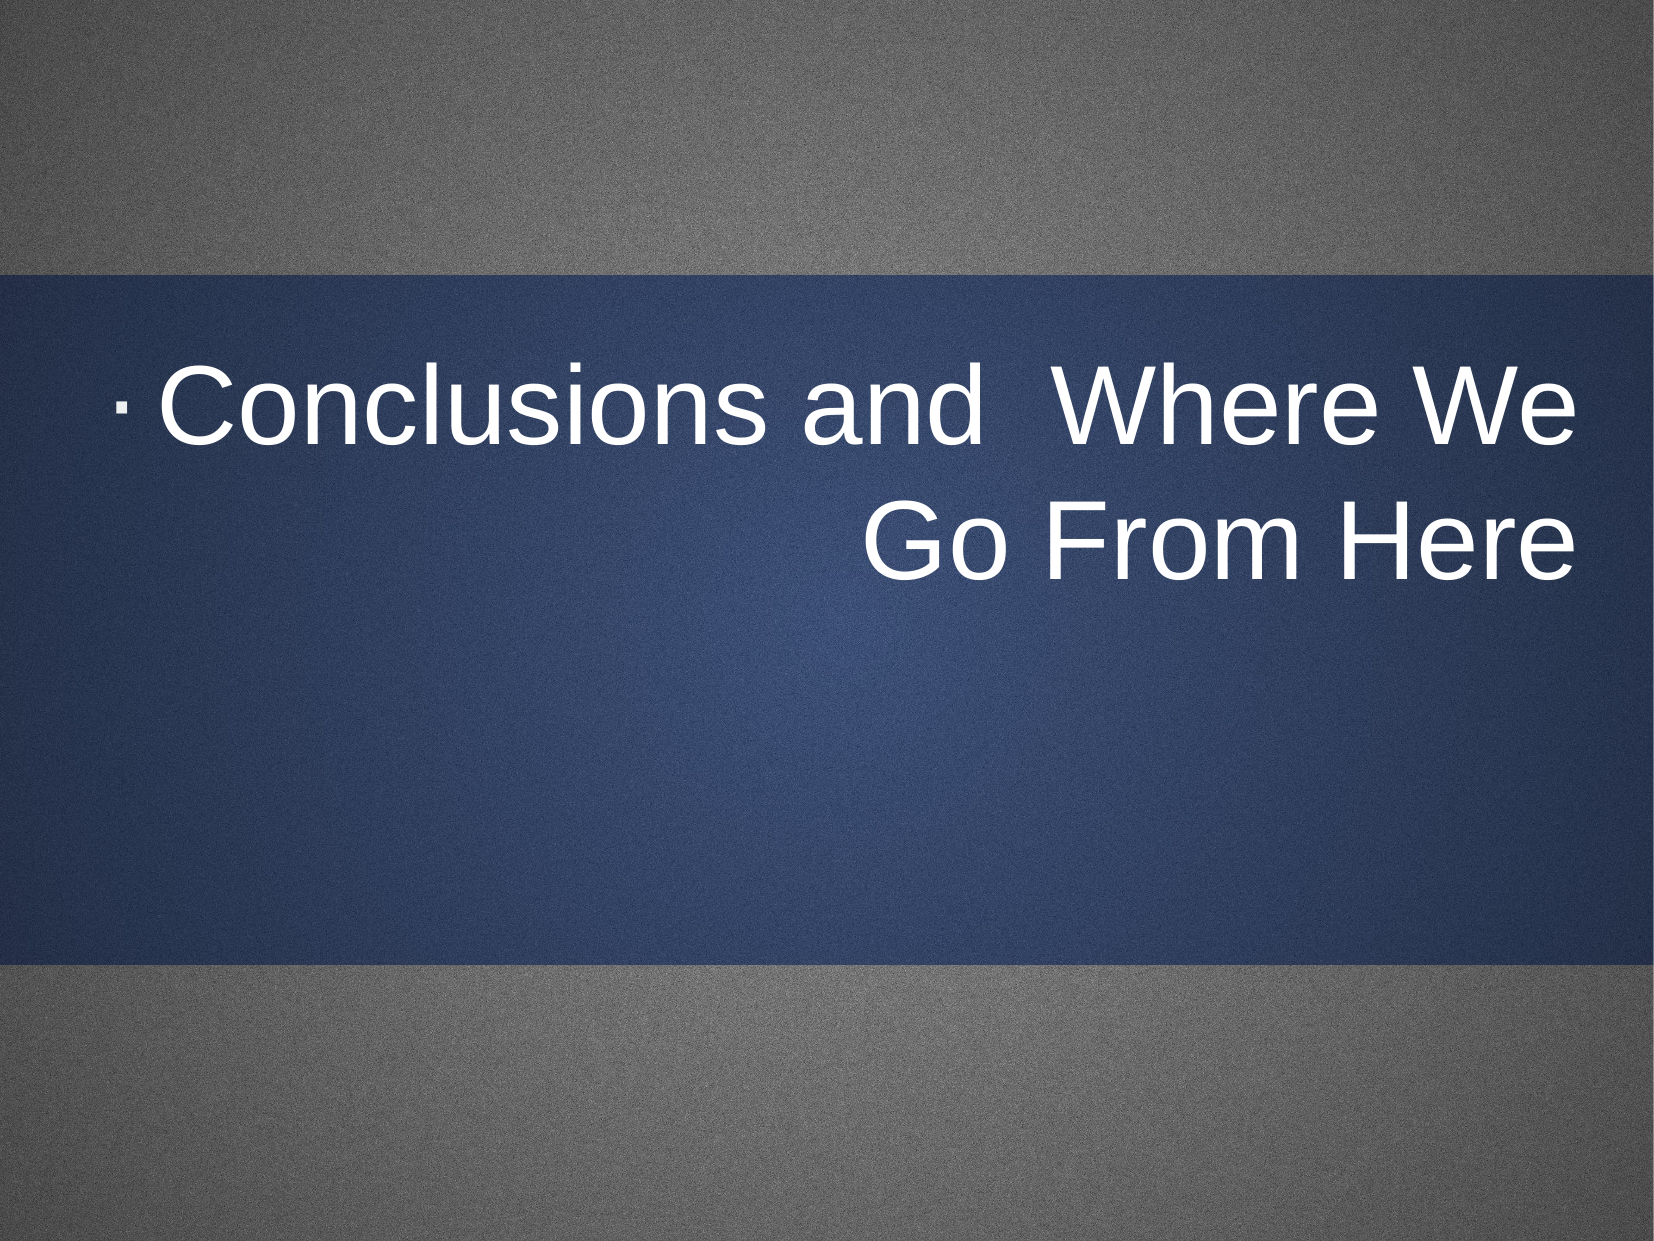

Conclusions and  Where We Go From Here